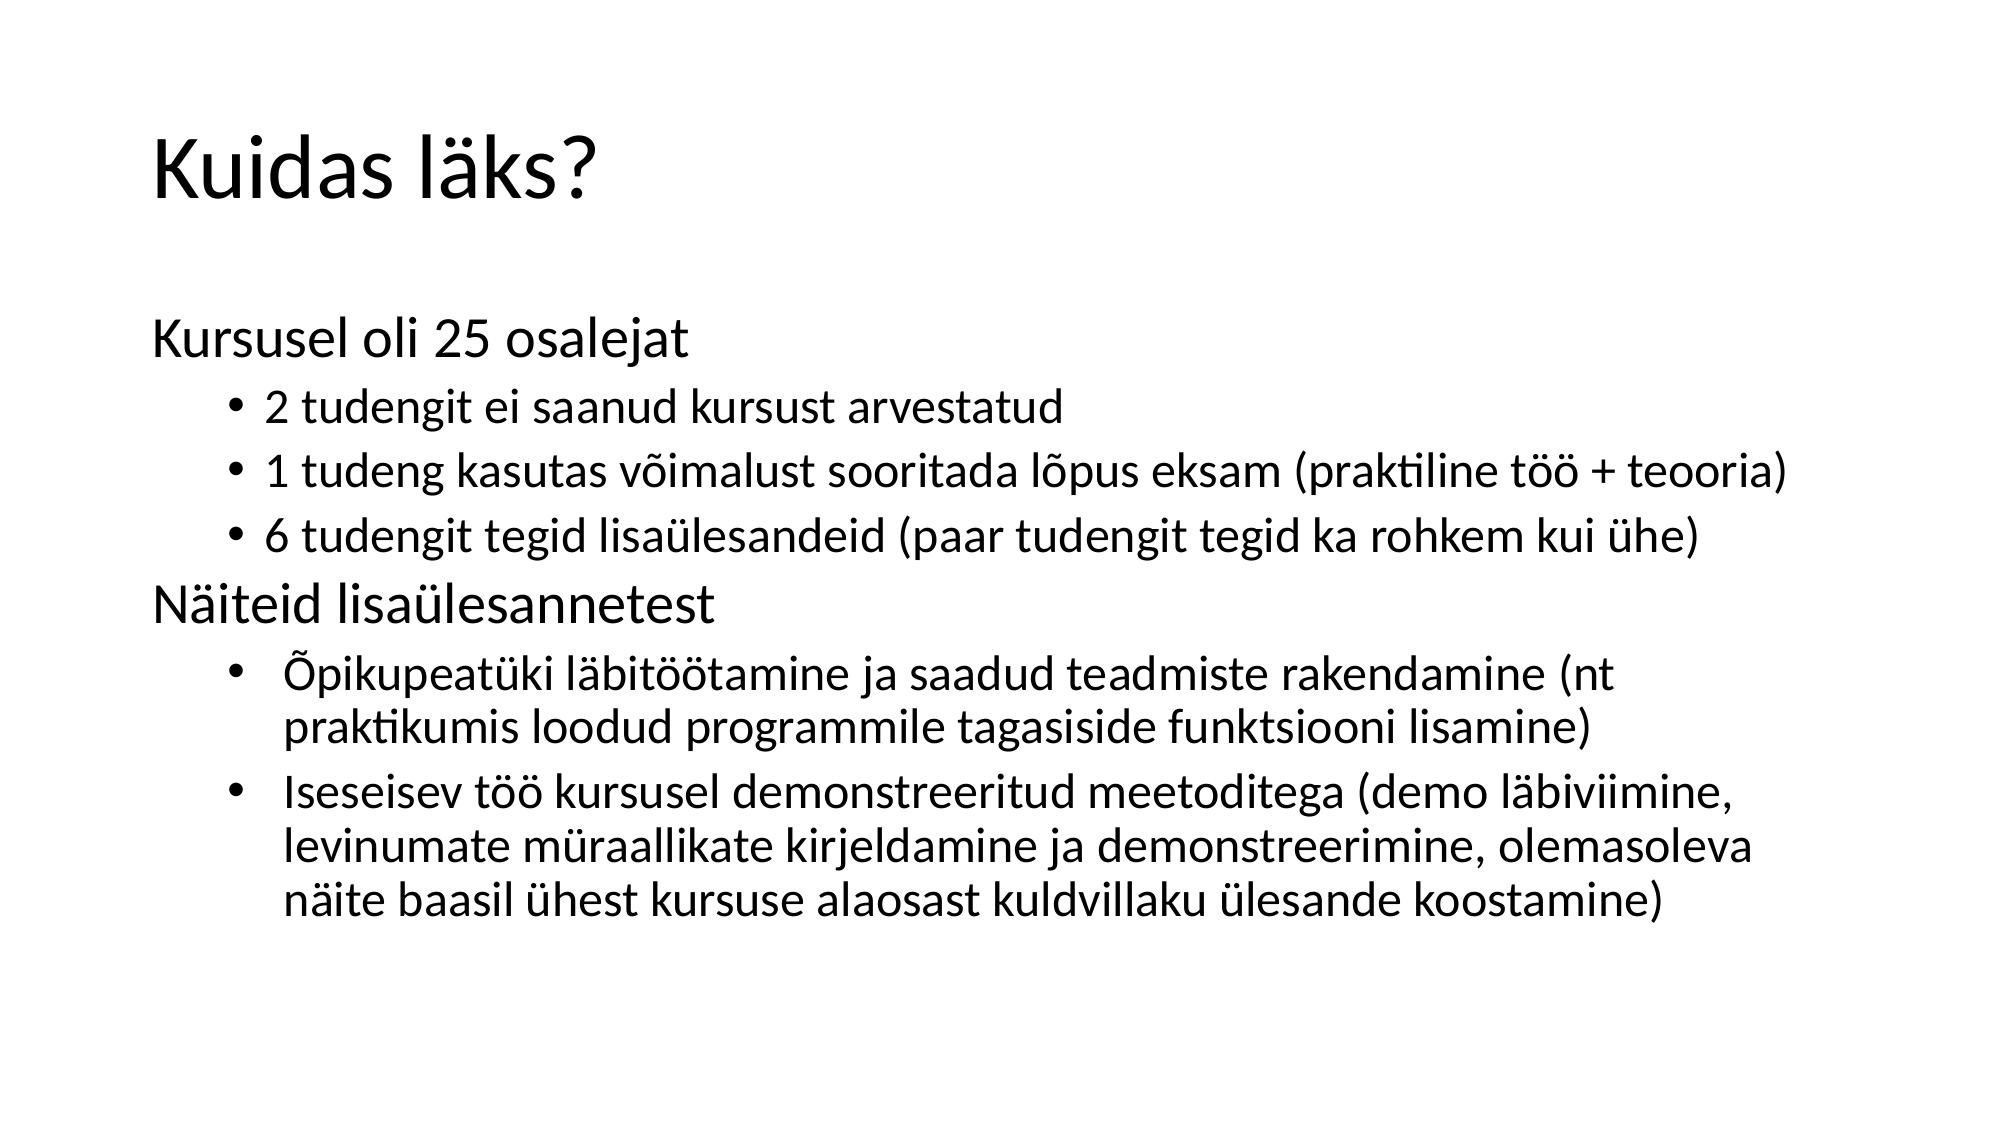

# Kuidas läks?
Kursusel oli 25 osalejat
2 tudengit ei saanud kursust arvestatud
1 tudeng kasutas võimalust sooritada lõpus eksam (praktiline töö + teooria)
6 tudengit tegid lisaülesandeid (paar tudengit tegid ka rohkem kui ühe)
Näiteid lisaülesannetest
Õpikupeatüki läbitöötamine ja saadud teadmiste rakendamine (nt praktikumis loodud programmile tagasiside funktsiooni lisamine)
Iseseisev töö kursusel demonstreeritud meetoditega (demo läbiviimine, levinumate müraallikate kirjeldamine ja demonstreerimine, olemasoleva näite baasil ühest kursuse alaosast kuldvillaku ülesande koostamine)